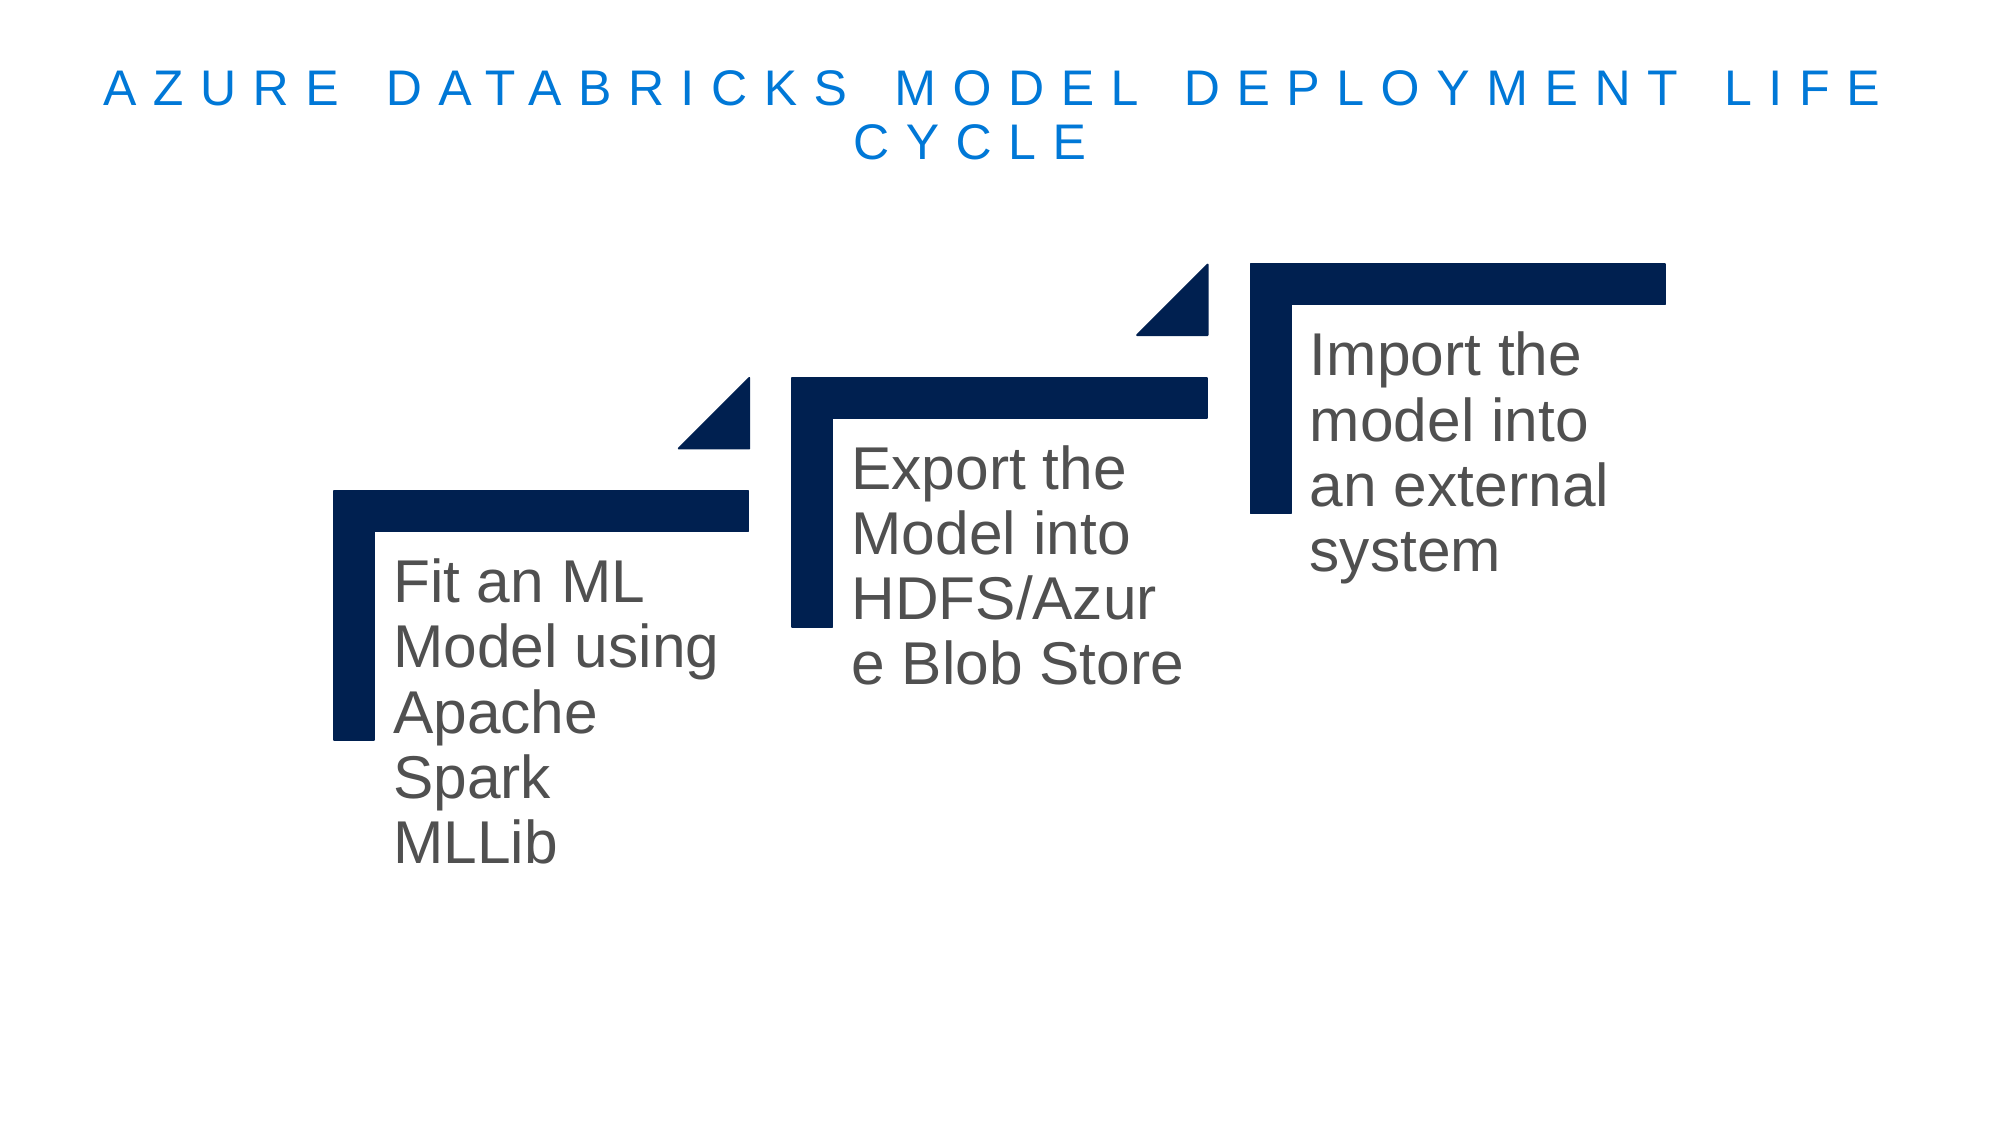

Feedback:
One-line title
Would introduce three buckets similarly to slide 13
Prep and curate
Train and evaluate
Operationalize and manage
One-line title
Take AML out of ML, put it into operationalize and manage

Action:
Update title
Update iconography
Create an option with a process flow
Update layout

# Azure Databricks Model Deployment Life Cycle
Fit an ML Model using Apache Spark MLLib
Export the Model into HDFS/Azure Blob Store
Import the model into an external system